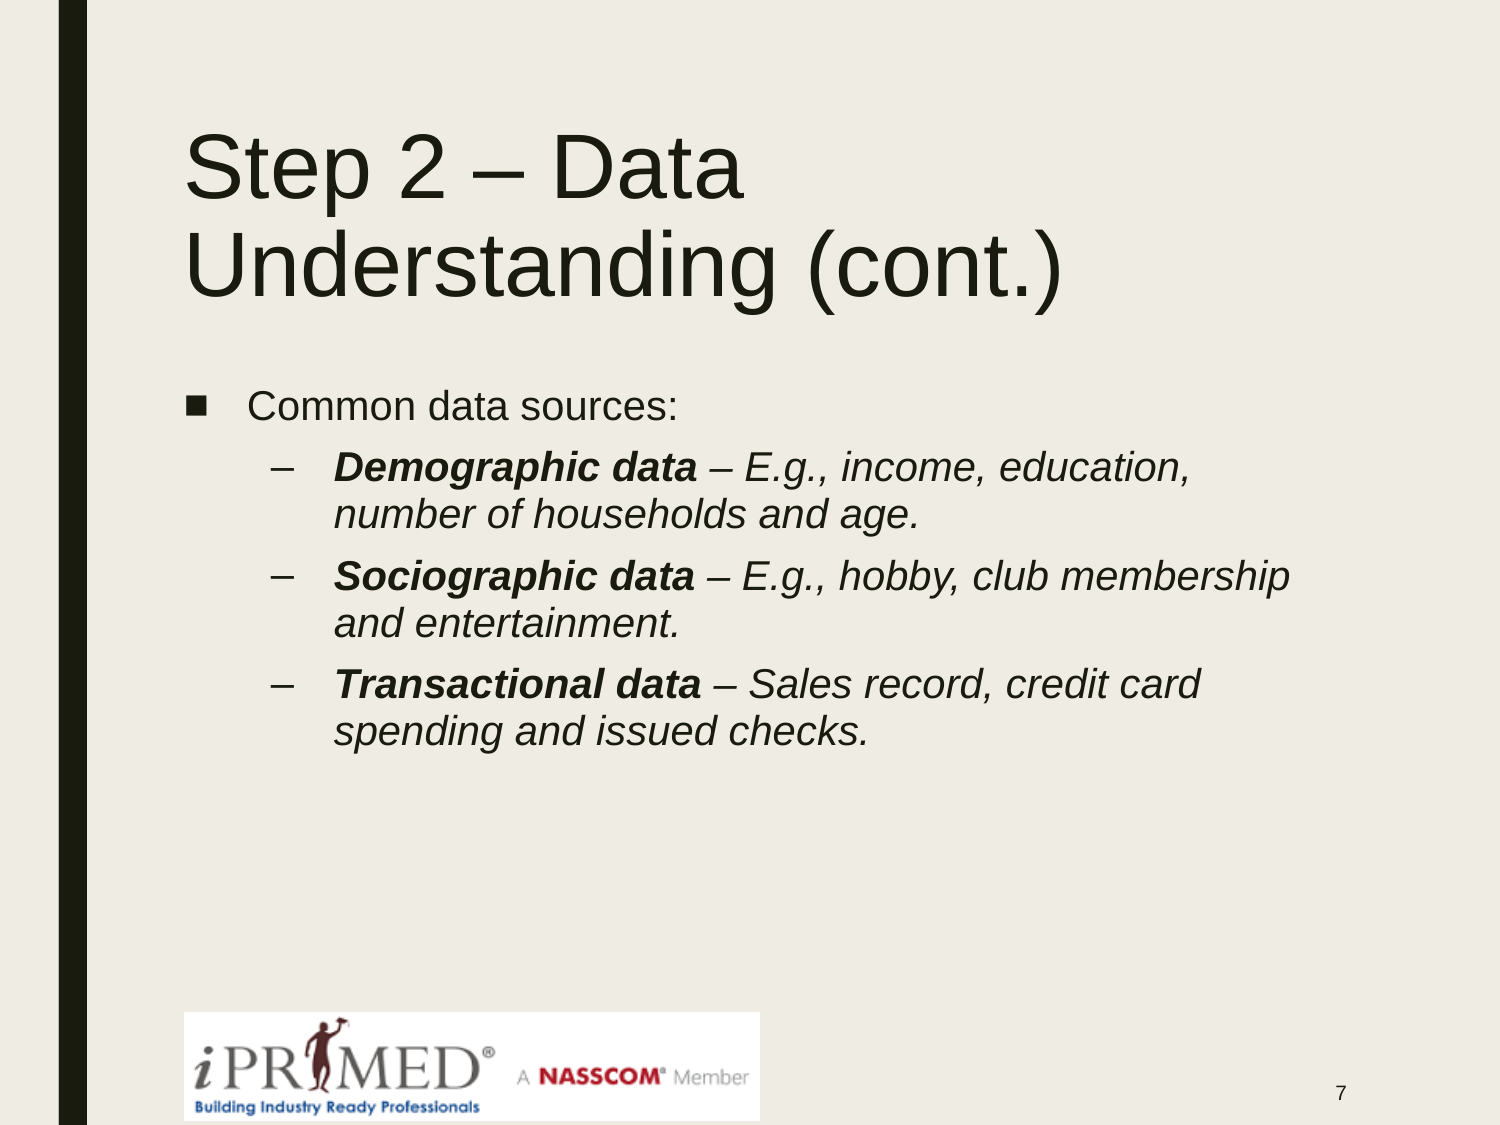

# Step 2 – Data Understanding (cont.)
Common data sources:
Demographic data – E.g., income, education, number of households and age.
Sociographic data – E.g., hobby, club membership and entertainment.
Transactional data – Sales record, credit card spending and issued checks.
7